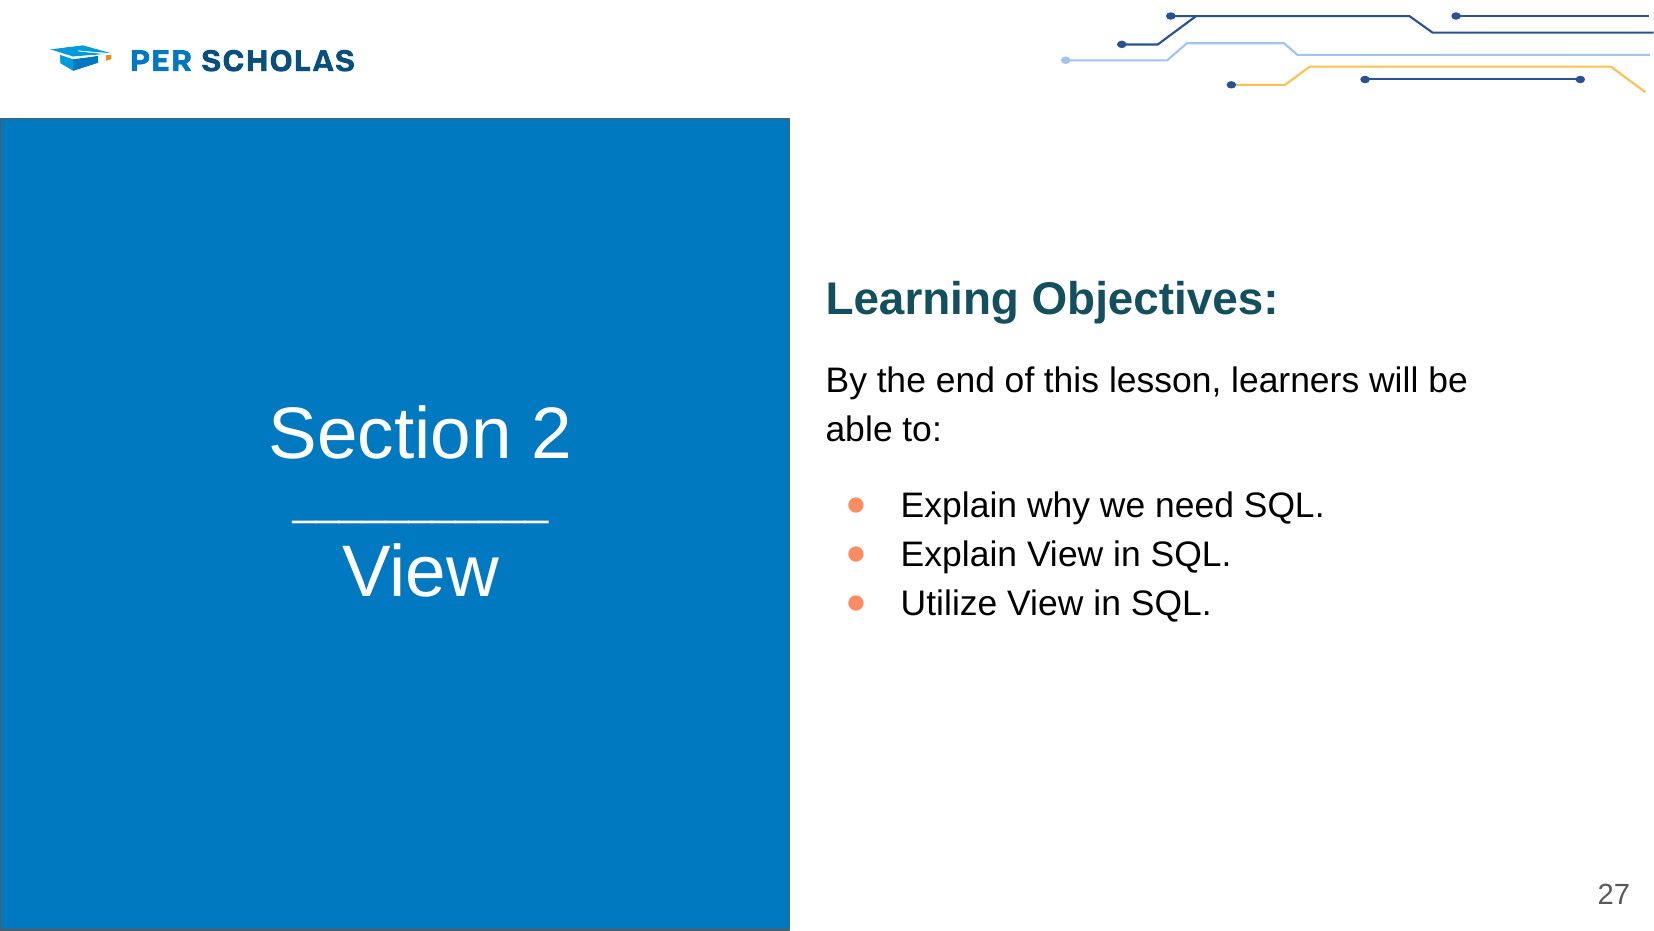

27
Learning Objectives:
By the end of this lesson, learners will be able to:
Explain why we need SQL.
Explain View in SQL.
Utilize View in SQL.
Section 2
___________
View
27